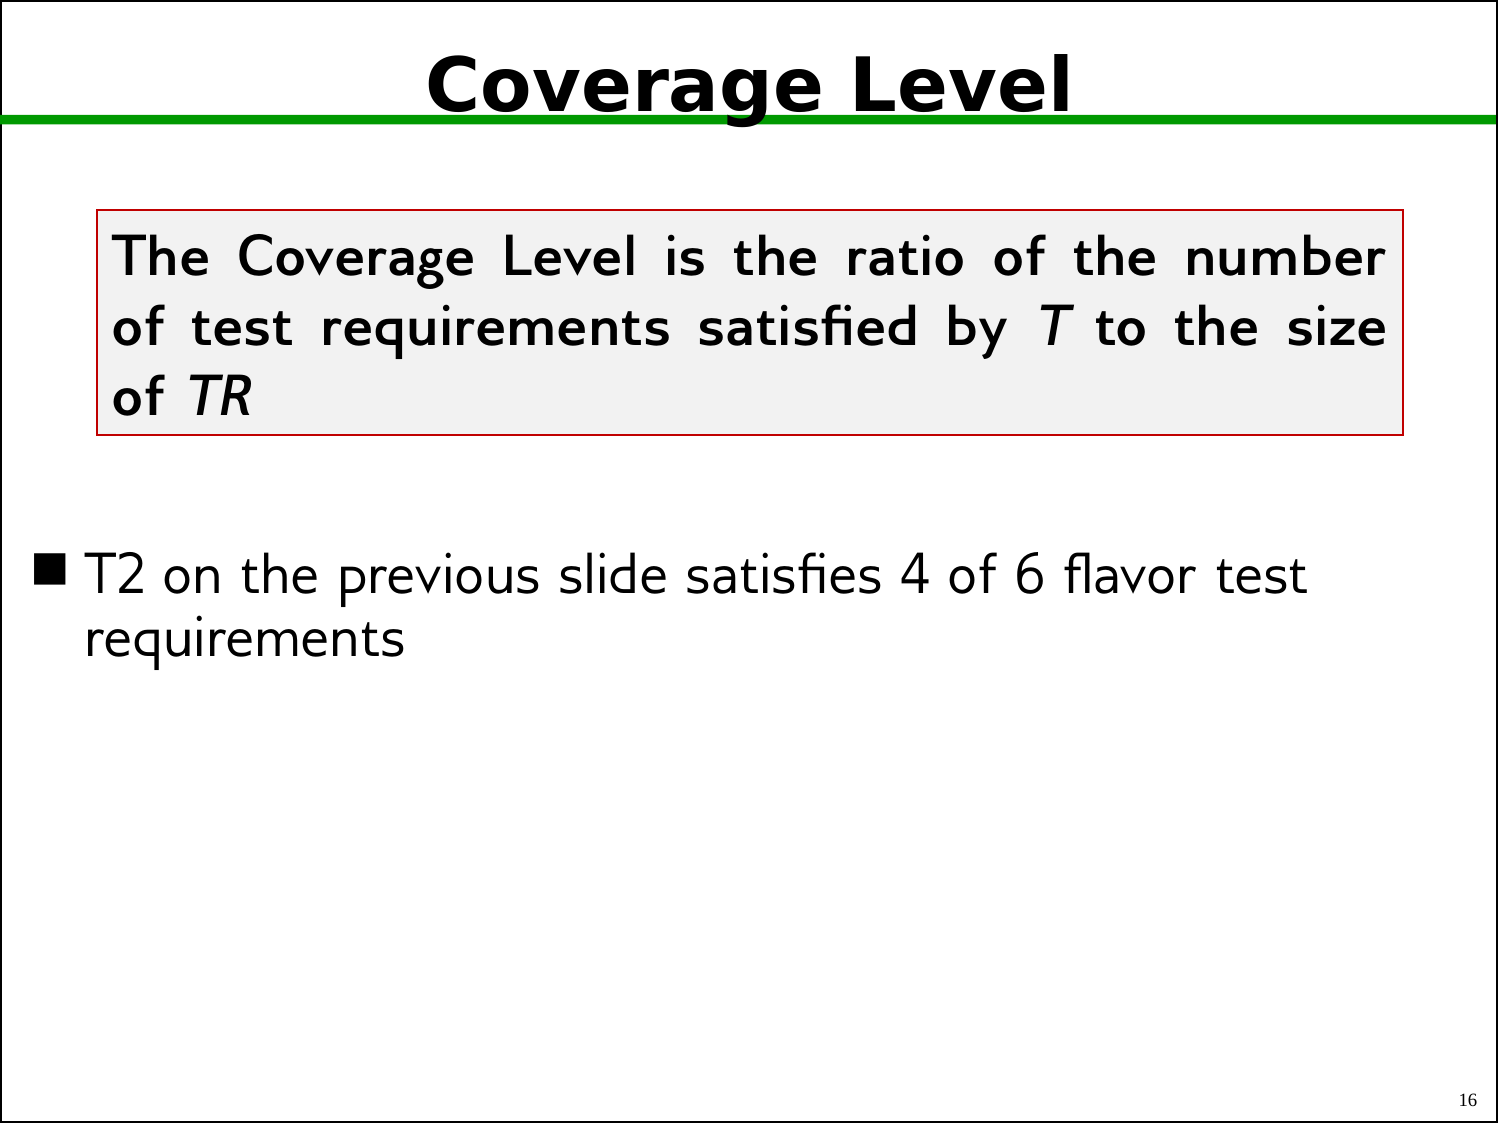

# Coverage Level
The Coverage Level is the ratio of the number of test requirements satisfied by T to the size of TR
T2 on the previous slide satisfies 4 of 6 flavor test requirements
16